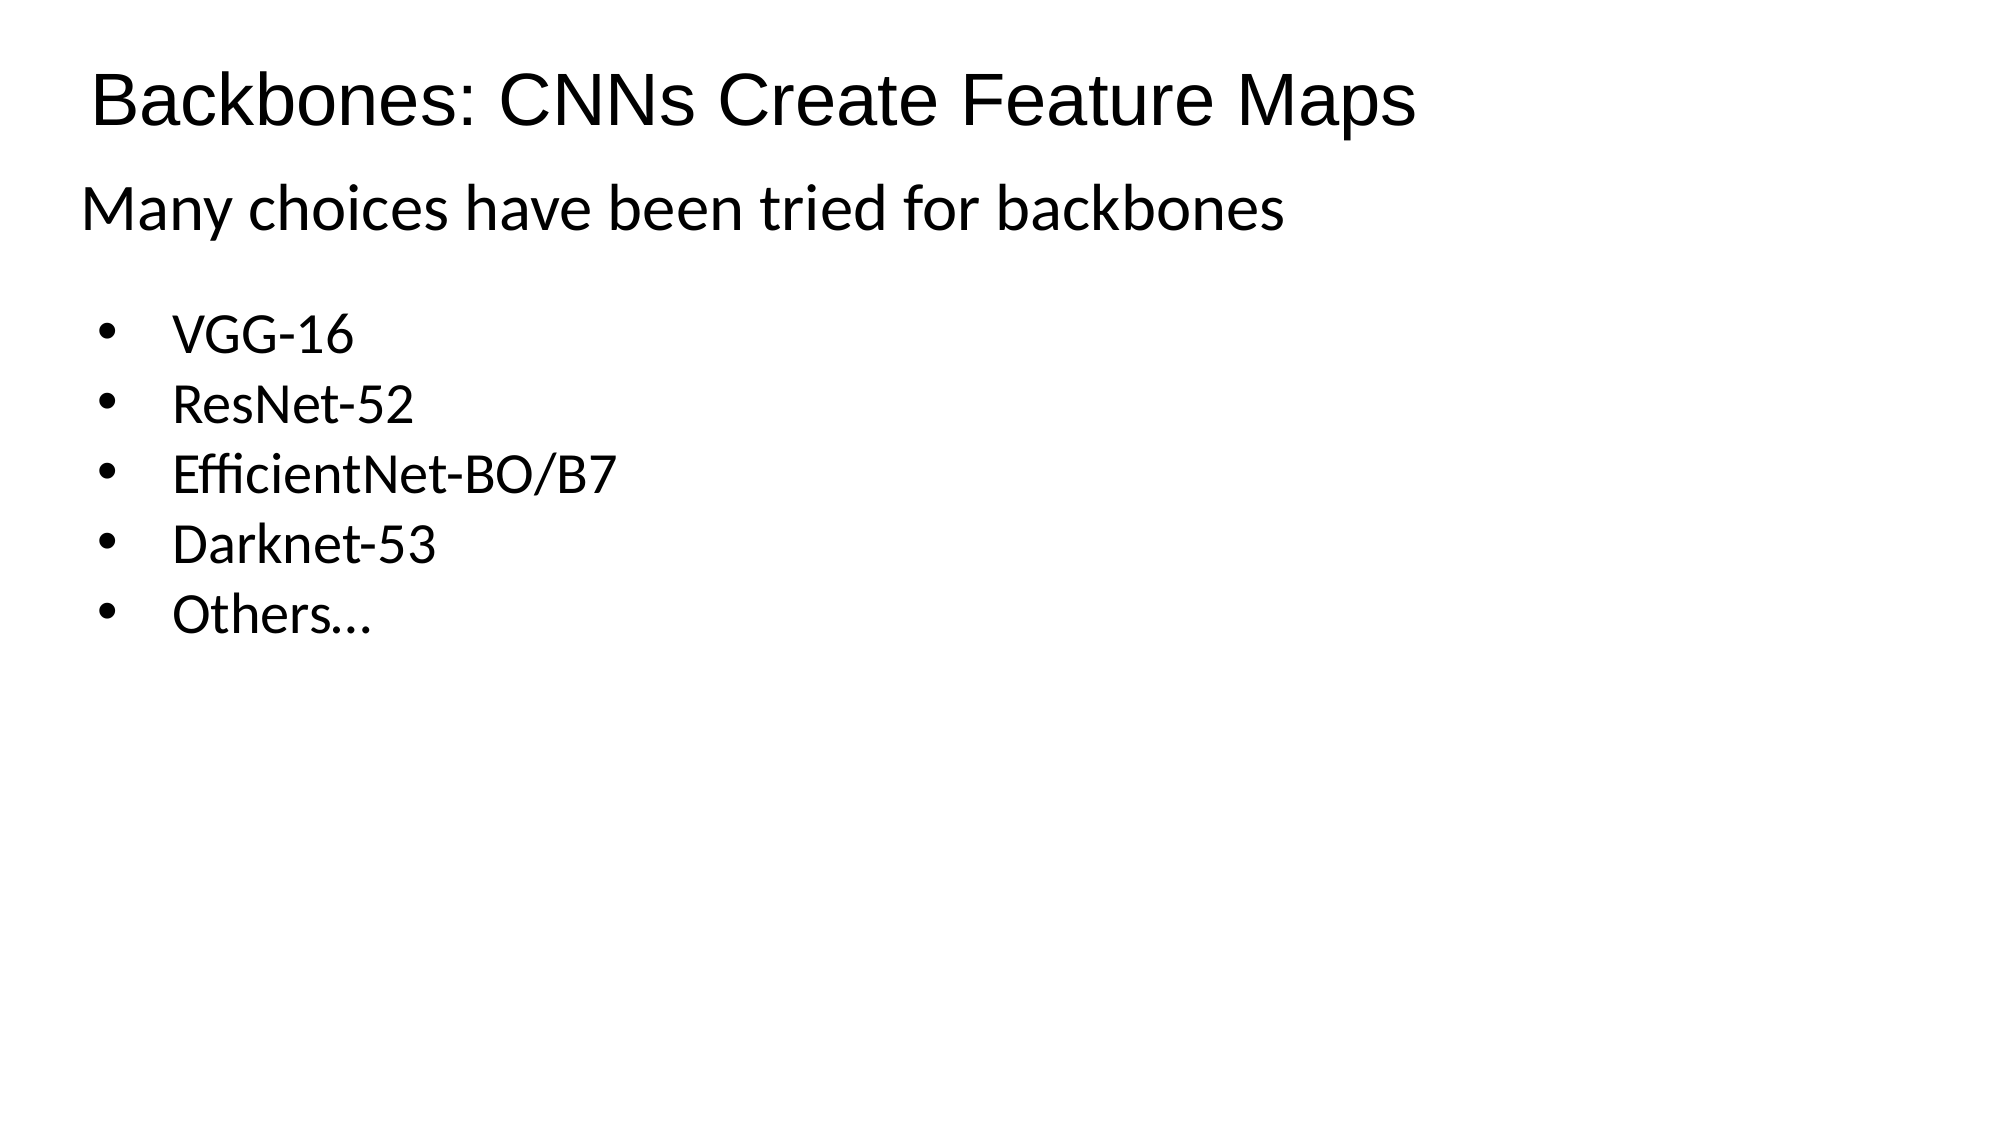

Backbones: CNNs Create Feature Maps
Many choices have been tried for backbones
VGG-16
ResNet-52
EfficientNet-BO/B7
Darknet-53
Others…